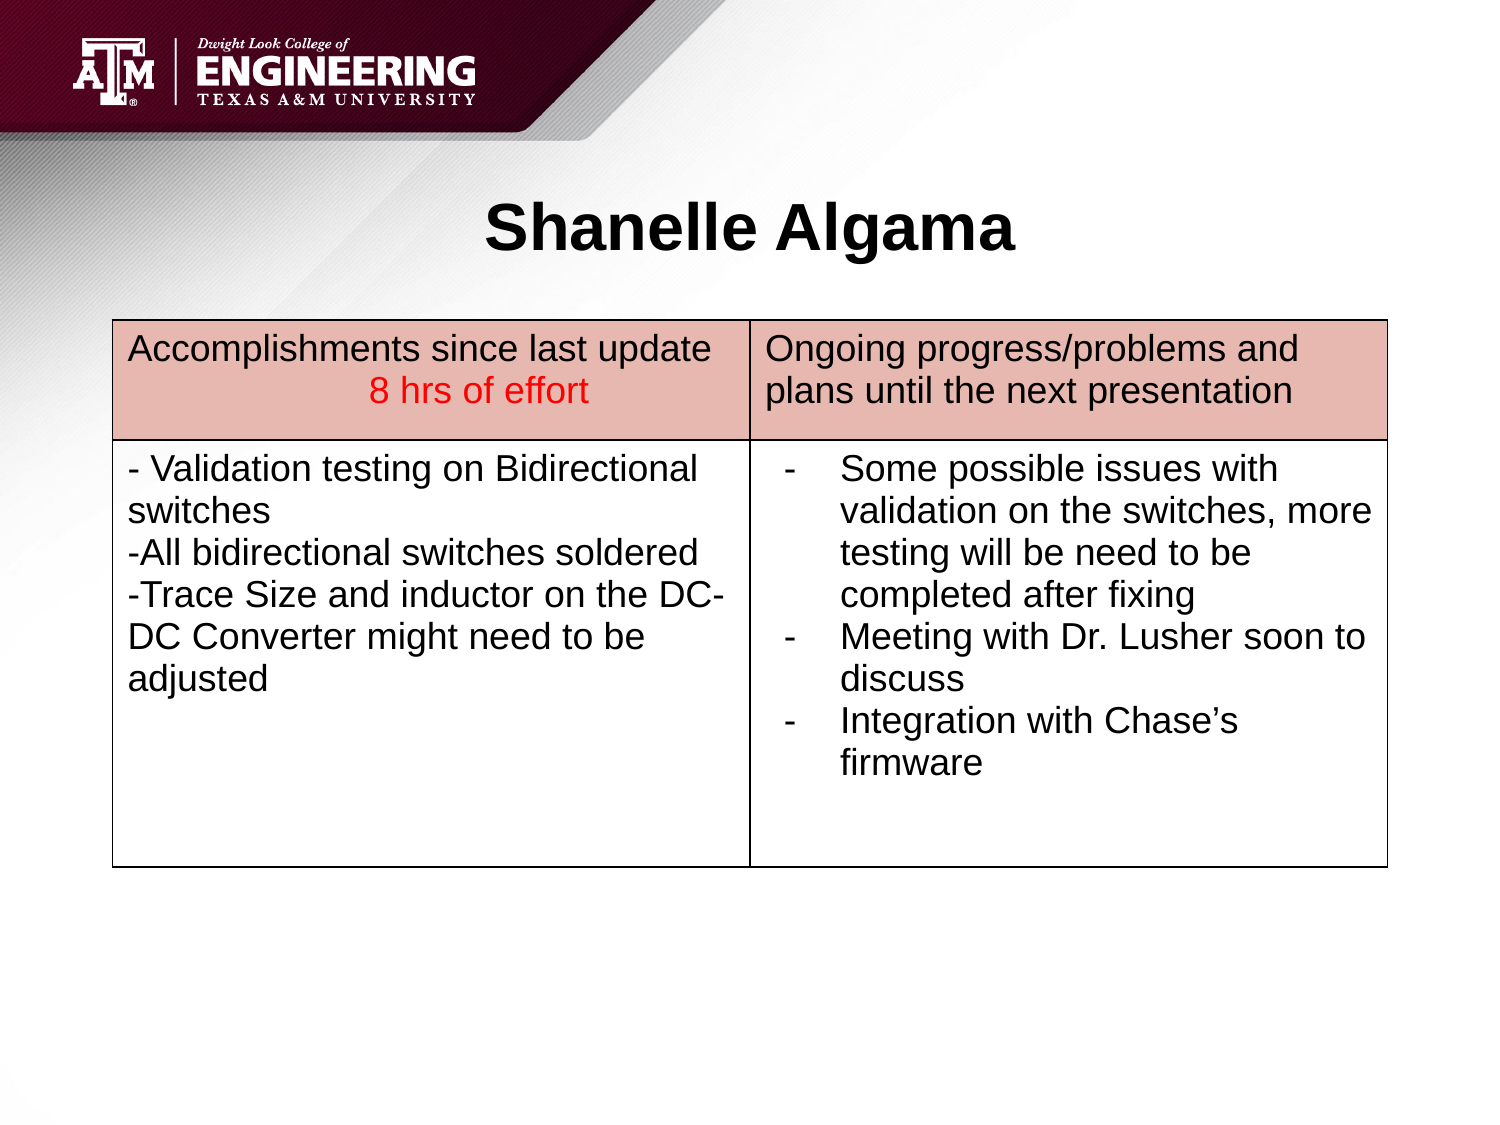

# Shanelle Algama
| Accomplishments since last update 8 hrs of effort | Ongoing progress/problems and plans until the next presentation |
| --- | --- |
| - Validation testing on Bidirectional switches -All bidirectional switches soldered -Trace Size and inductor on the DC-DC Converter might need to be adjusted | Some possible issues with validation on the switches, more testing will be need to be completed after fixing Meeting with Dr. Lusher soon to discuss Integration with Chase’s firmware |